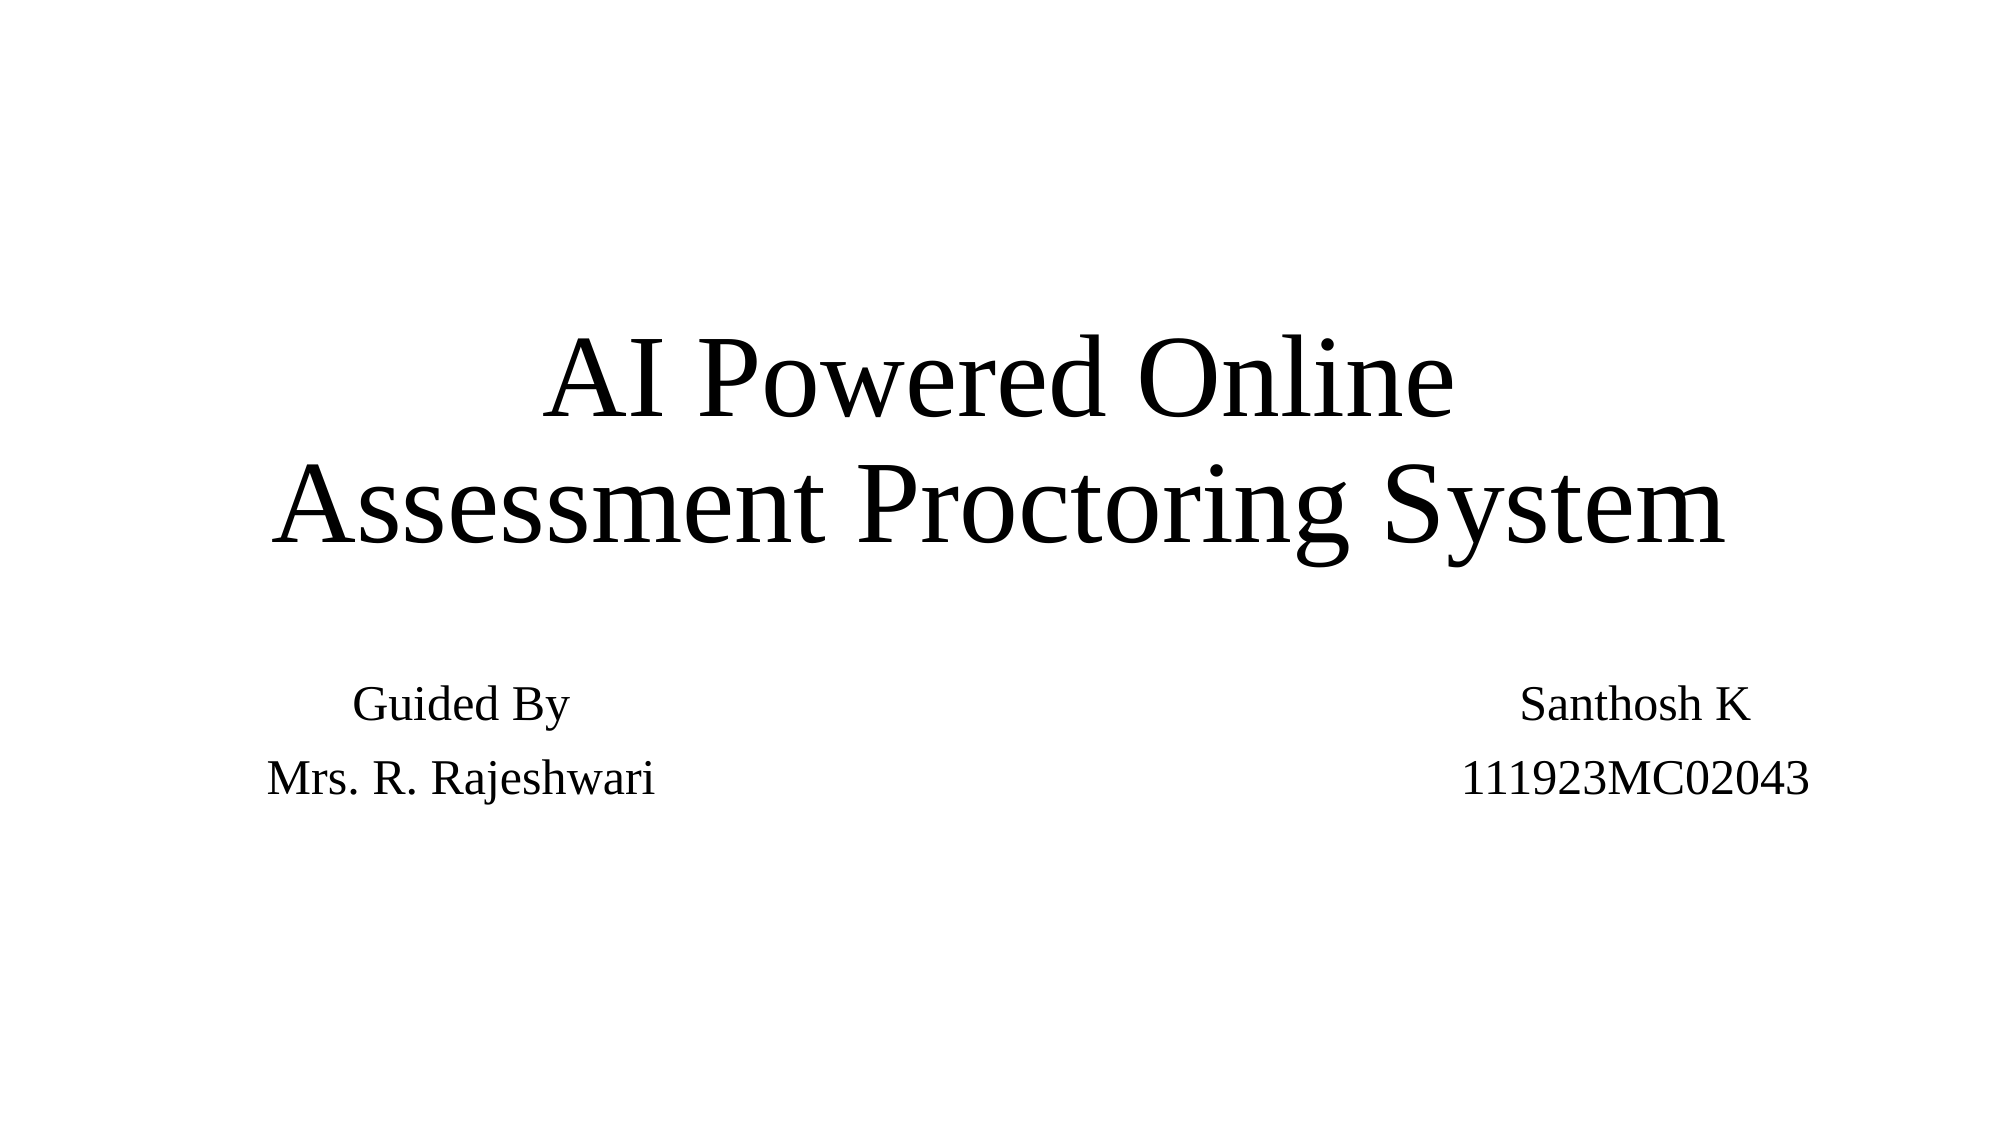

# AI Powered Online Assessment Proctoring System
Guided By
Mrs. R. Rajeshwari
Santhosh K
111923MC02043